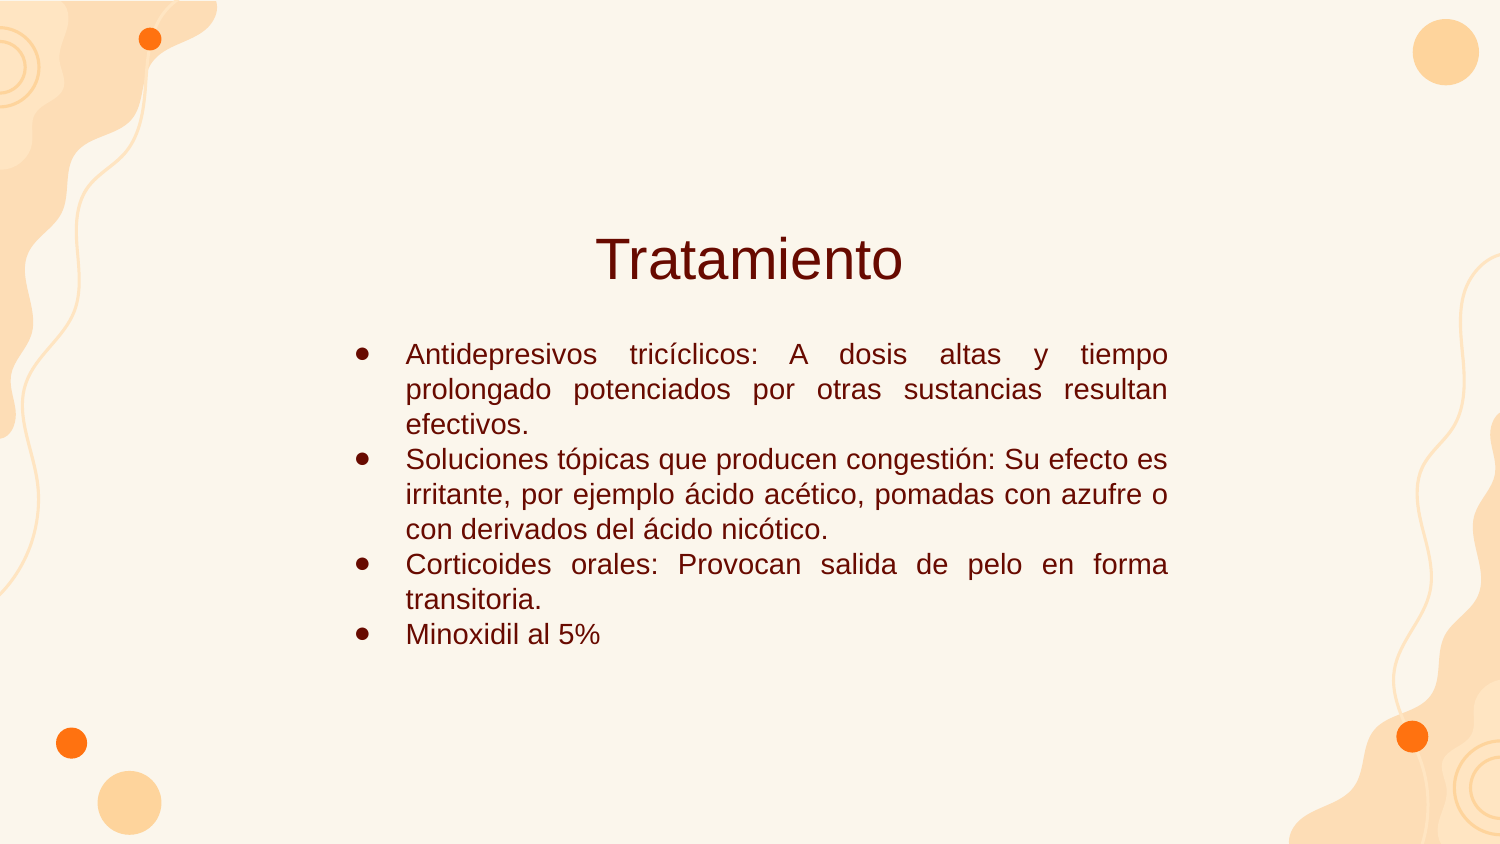

Tratamiento
Antidepresivos tricíclicos: A dosis altas y tiempo prolongado potenciados por otras sustancias resultan efectivos.
Soluciones tópicas que producen congestión: Su efecto es irritante, por ejemplo ácido acético, pomadas con azufre o con derivados del ácido nicótico.
Corticoides orales: Provocan salida de pelo en forma transitoria.
Minoxidil al 5%